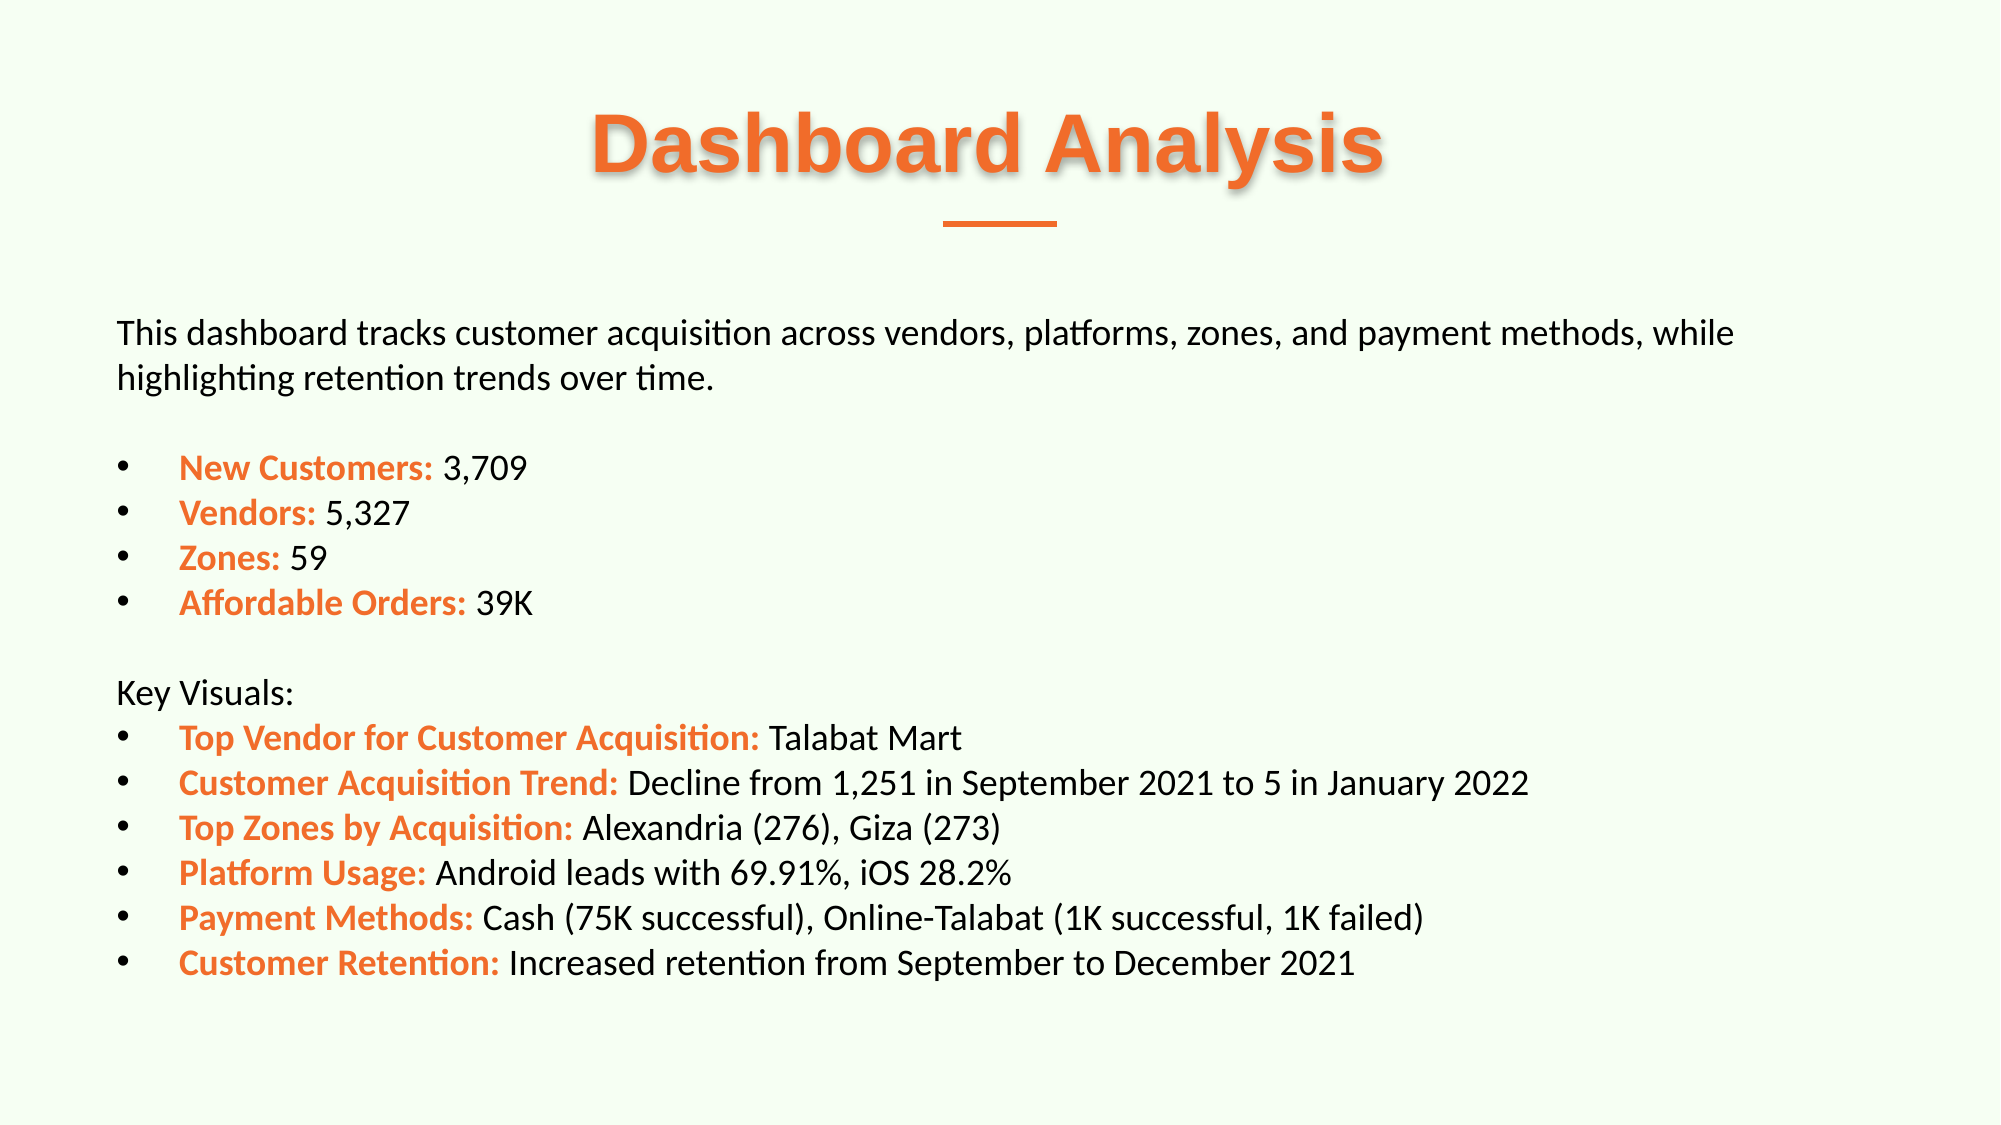

# Dashboard Analysis
This dashboard tracks customer acquisition across vendors, platforms, zones, and payment methods, while highlighting retention trends over time.

New Customers: 3,709
Vendors: 5,327
Zones: 59
Affordable Orders: 39K

Key Visuals:
Top Vendor for Customer Acquisition: Talabat Mart
Customer Acquisition Trend: Decline from 1,251 in September 2021 to 5 in January 2022
Top Zones by Acquisition: Alexandria (276), Giza (273)
Platform Usage: Android leads with 69.91%, iOS 28.2%
Payment Methods: Cash (75K successful), Online-Talabat (1K successful, 1K failed)
Customer Retention: Increased retention from September to December 2021